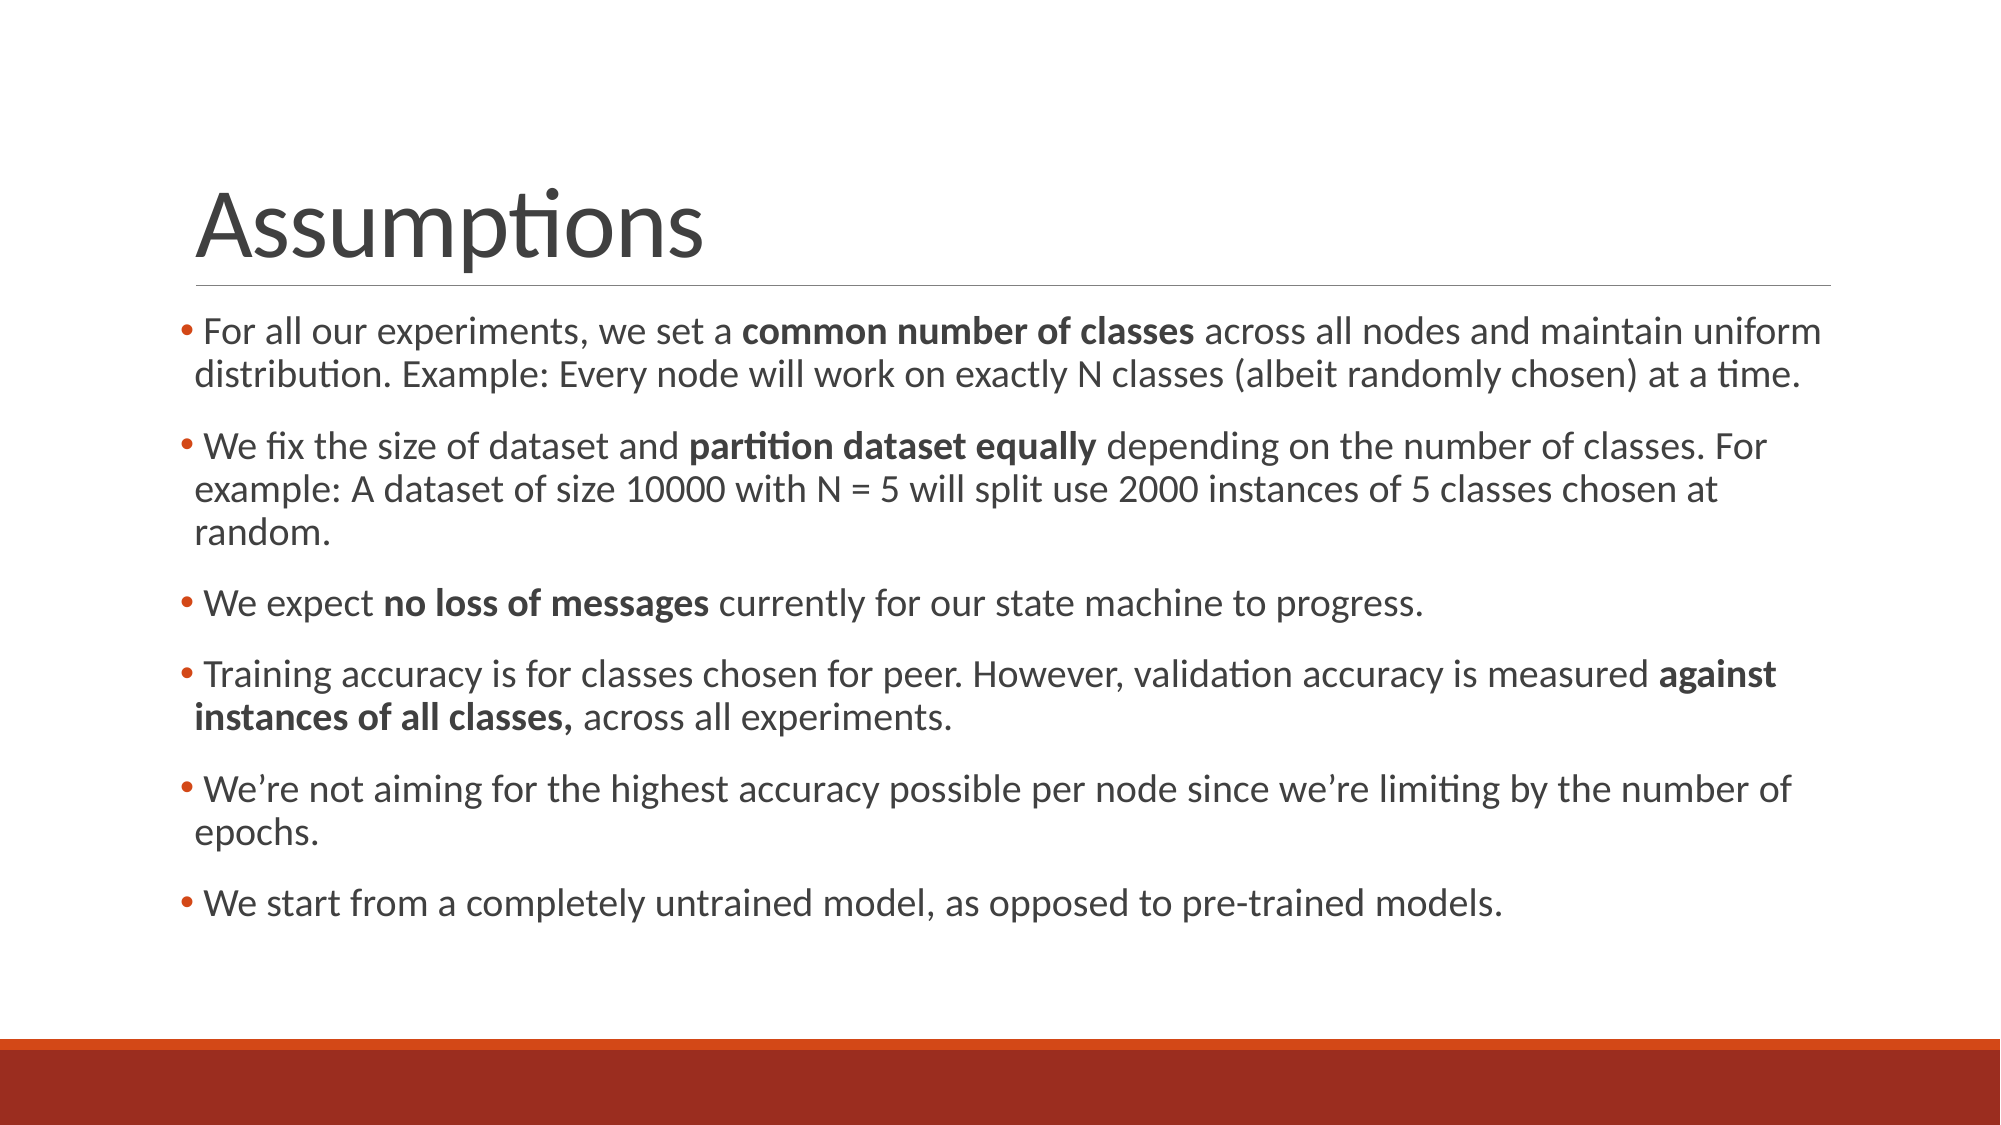

# Assumptions
 For all our experiments, we set a common number of classes across all nodes and maintain uniform distribution. Example: Every node will work on exactly N classes (albeit randomly chosen) at a time.
 We fix the size of dataset and partition dataset equally depending on the number of classes. For example: A dataset of size 10000 with N = 5 will split use 2000 instances of 5 classes chosen at random.
 We expect no loss of messages currently for our state machine to progress.
 Training accuracy is for classes chosen for peer. However, validation accuracy is measured against instances of all classes, across all experiments.
 We’re not aiming for the highest accuracy possible per node since we’re limiting by the number of epochs.
 We start from a completely untrained model, as opposed to pre-trained models.